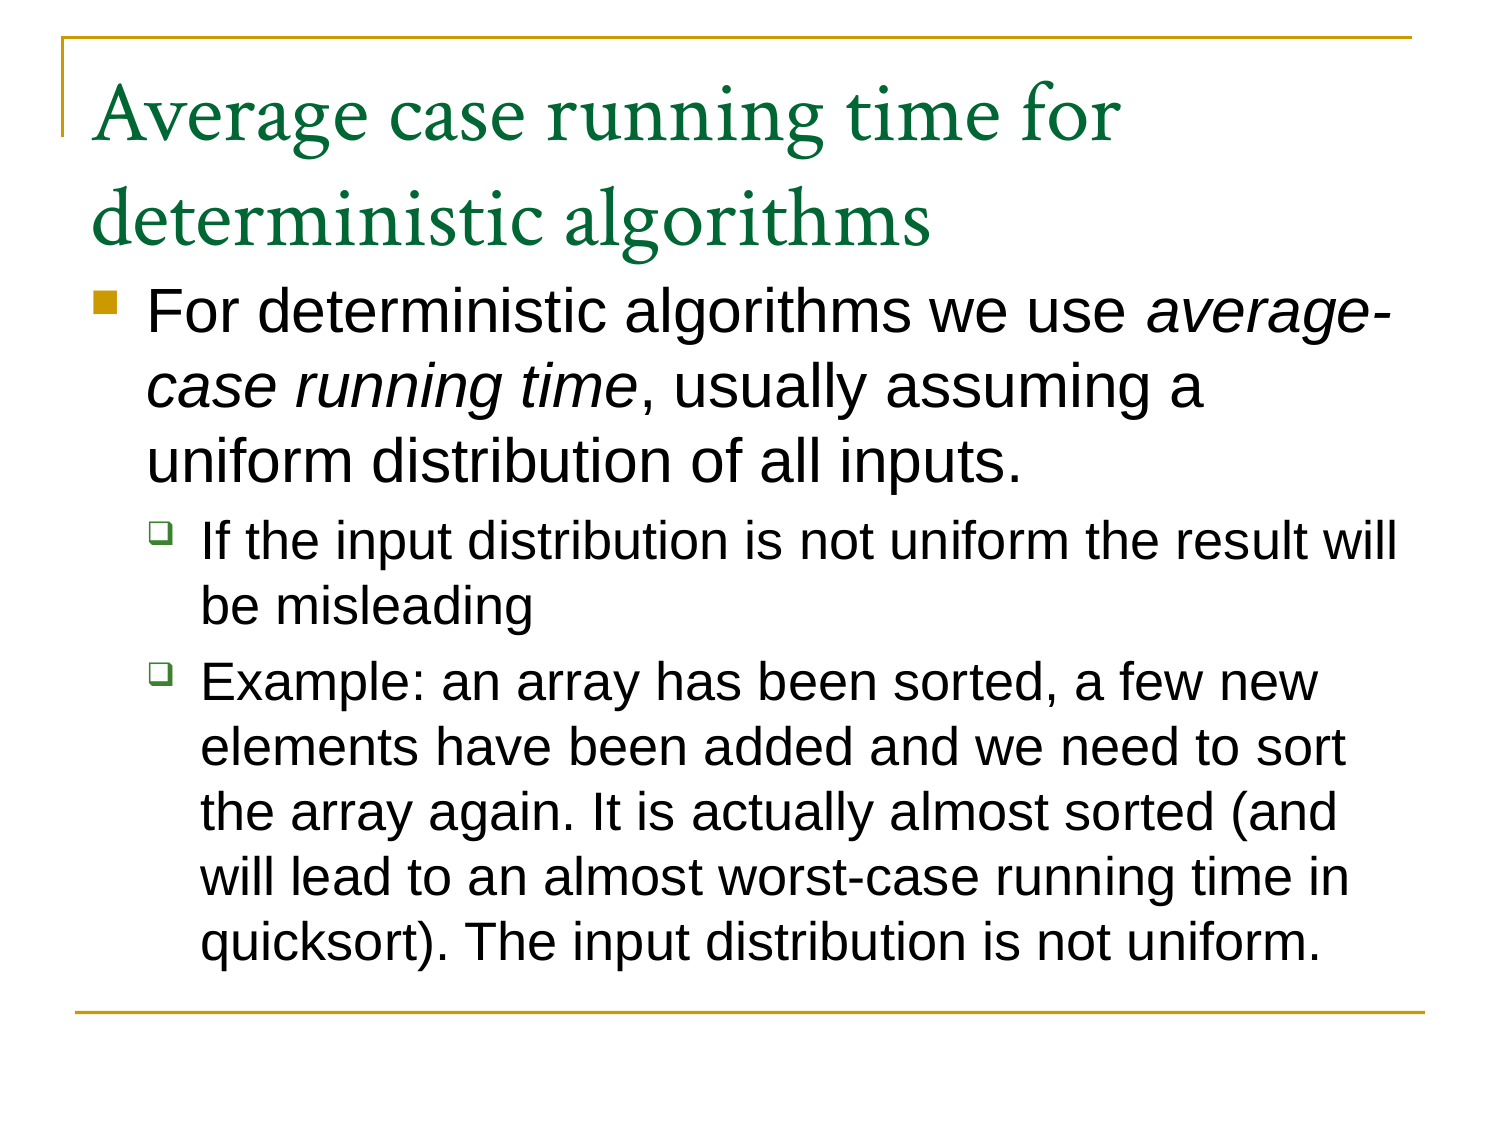

# Average case running time for deterministic algorithms
For deterministic algorithms we use average-case running time, usually assuming a uniform distribution of all inputs.
If the input distribution is not uniform the result will be misleading
Example: an array has been sorted, a few new elements have been added and we need to sort the array again. It is actually almost sorted (and will lead to an almost worst-case running time in quicksort). The input distribution is not uniform.